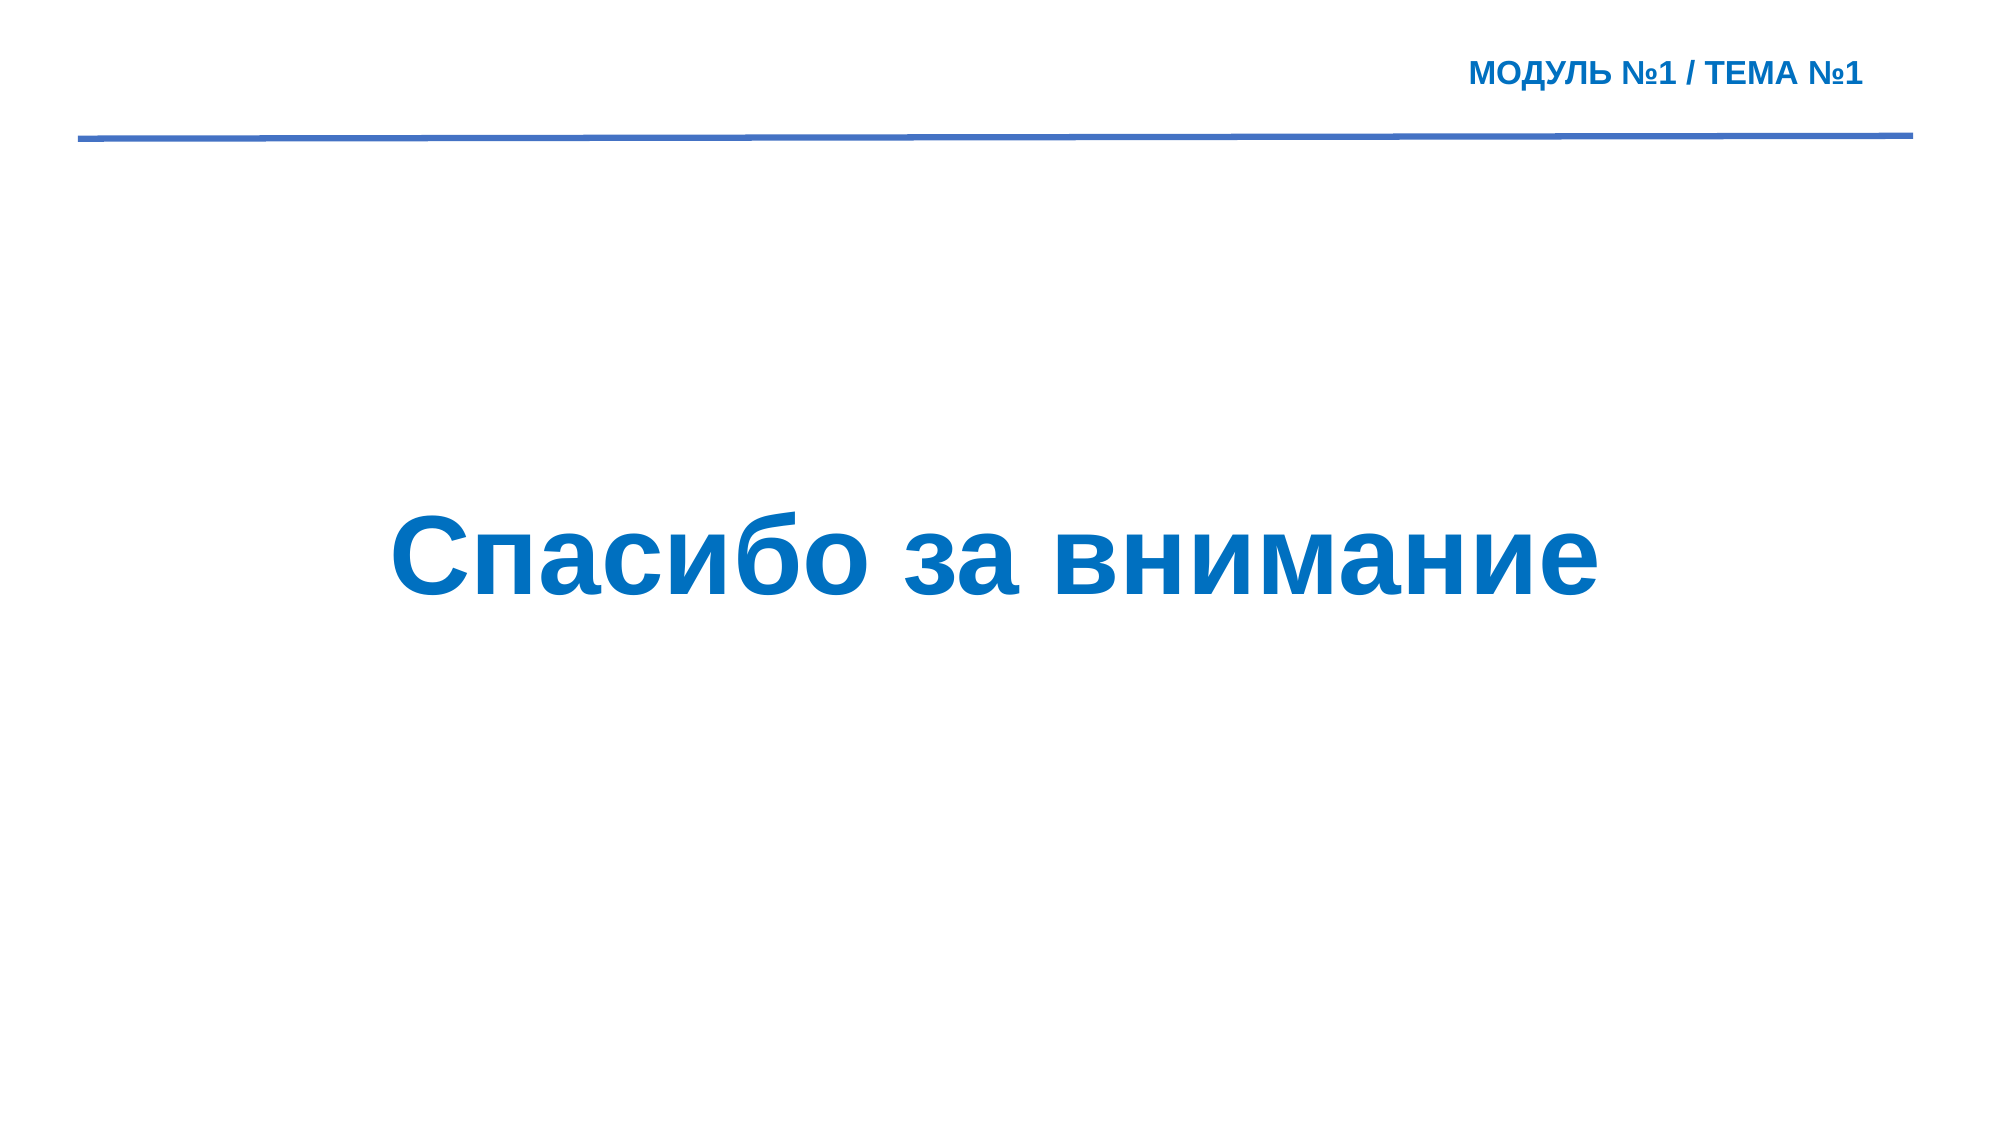

МОДУЛЬ №1 / ТЕМА №1
# Спасибо за внимание